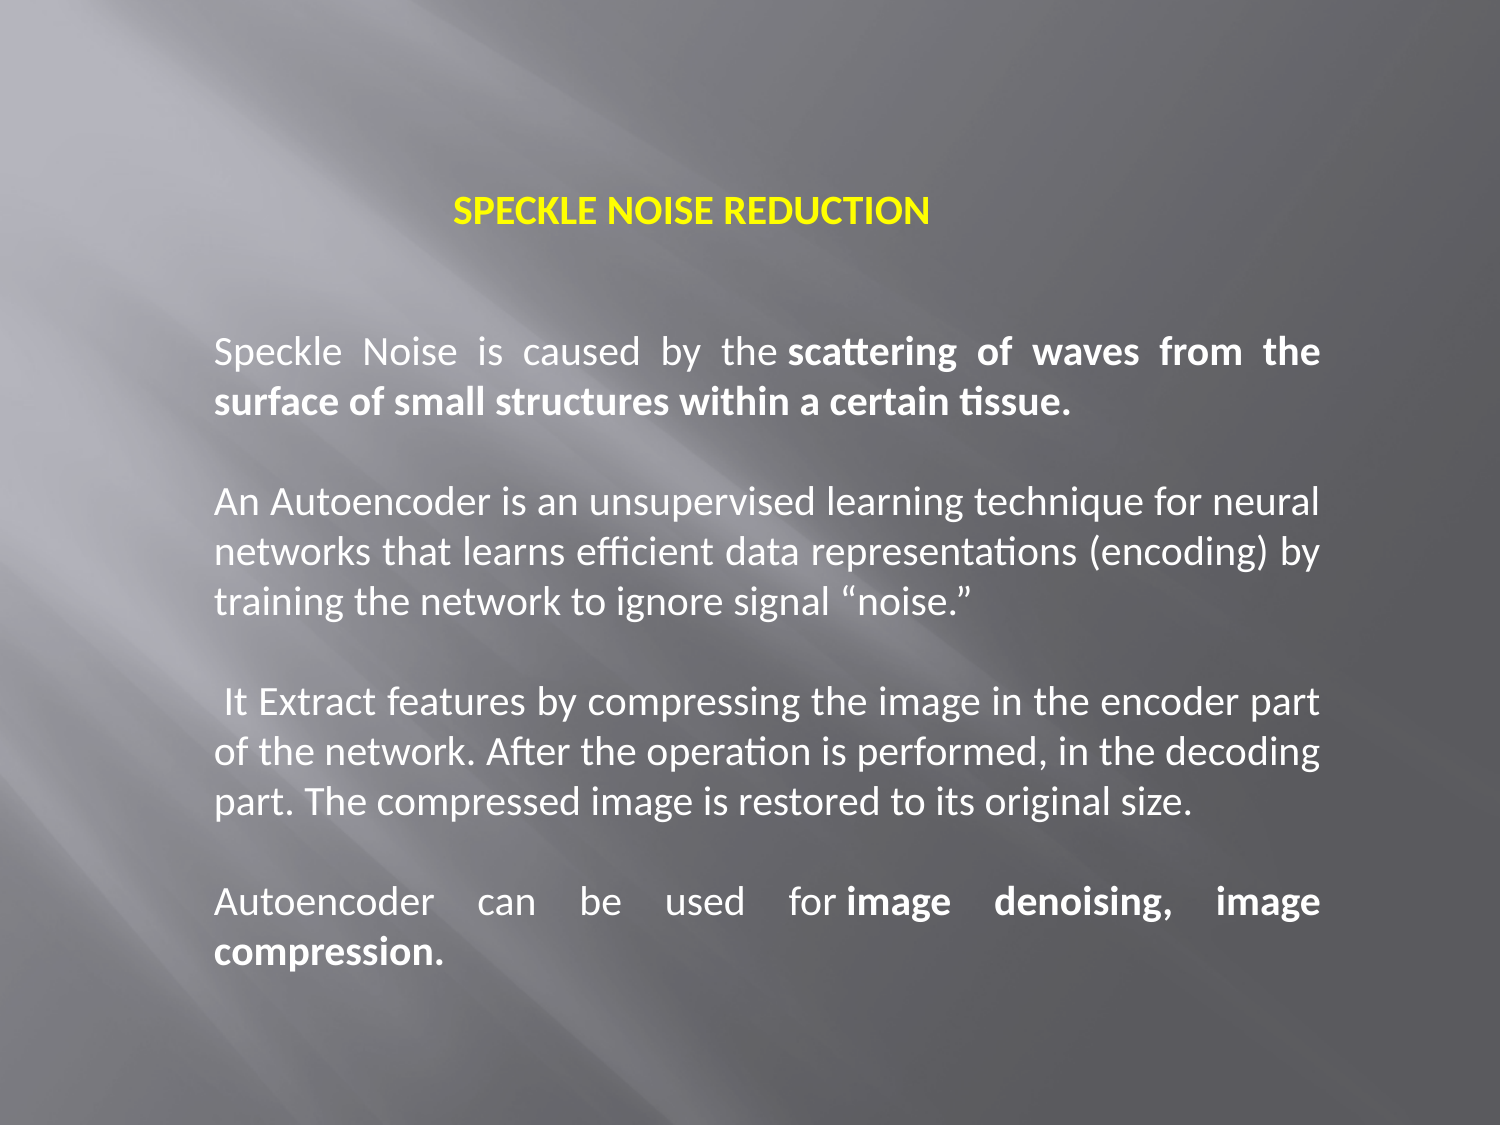

SPECKLE NOISE REDUCTION

Speckle Noise is caused by the scattering of waves from the surface of small structures within a certain tissue.

An Autoencoder is an unsupervised learning technique for neural networks that learns efficient data representations (encoding) by training the network to ignore signal “noise.”

 It Extract features by compressing the image in the encoder part of the network. After the operation is performed, in the decoding part. The compressed image is restored to its original size.

Autoencoder can be used for image denoising, image compression.